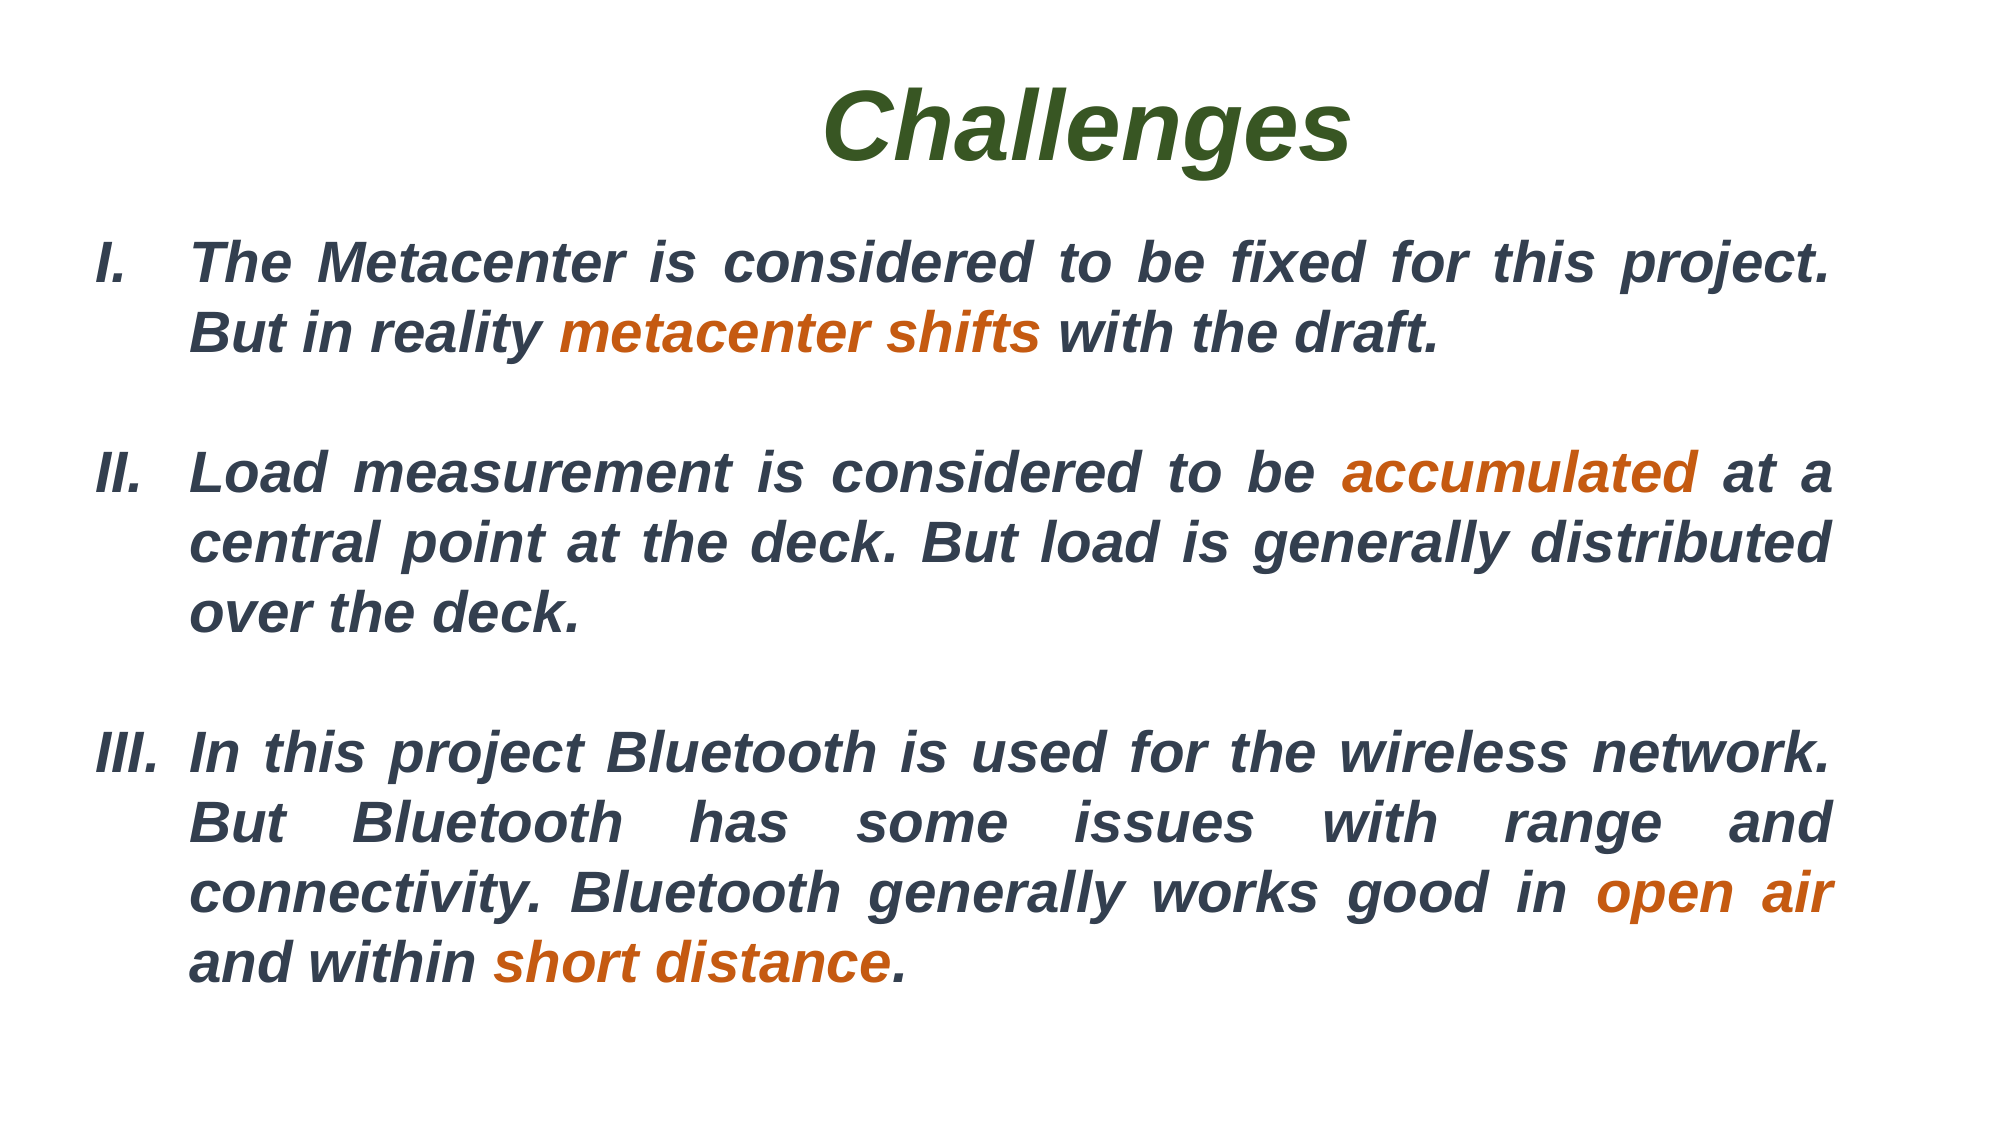

Challenges
The Metacenter is considered to be fixed for this project. But in reality metacenter shifts with the draft.

Load measurement is considered to be accumulated at a central point at the deck. But load is generally distributed over the deck.

In this project Bluetooth is used for the wireless network. But Bluetooth has some issues with range and connectivity. Bluetooth generally works good in open air and within short distance.